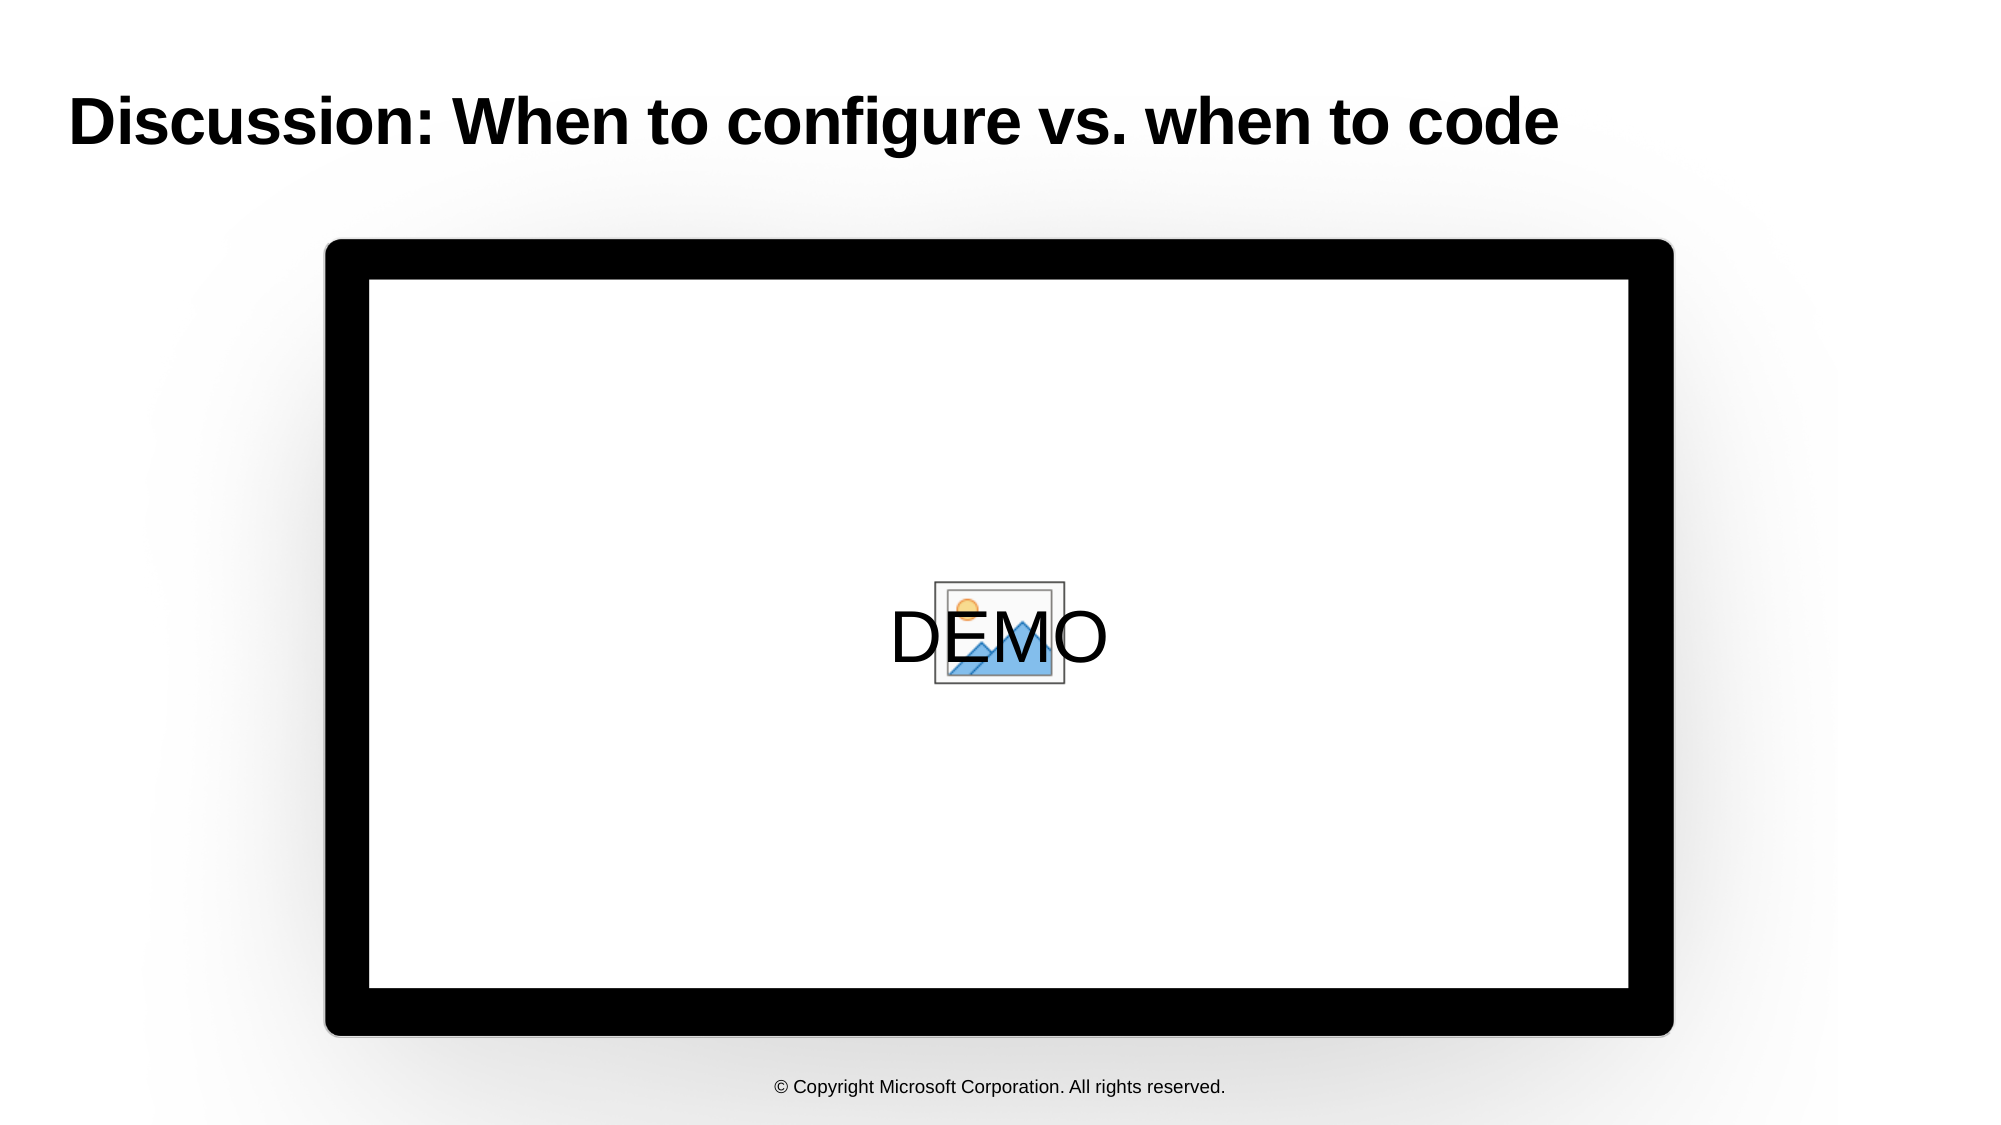

# Discussion: When to configure vs. when to code